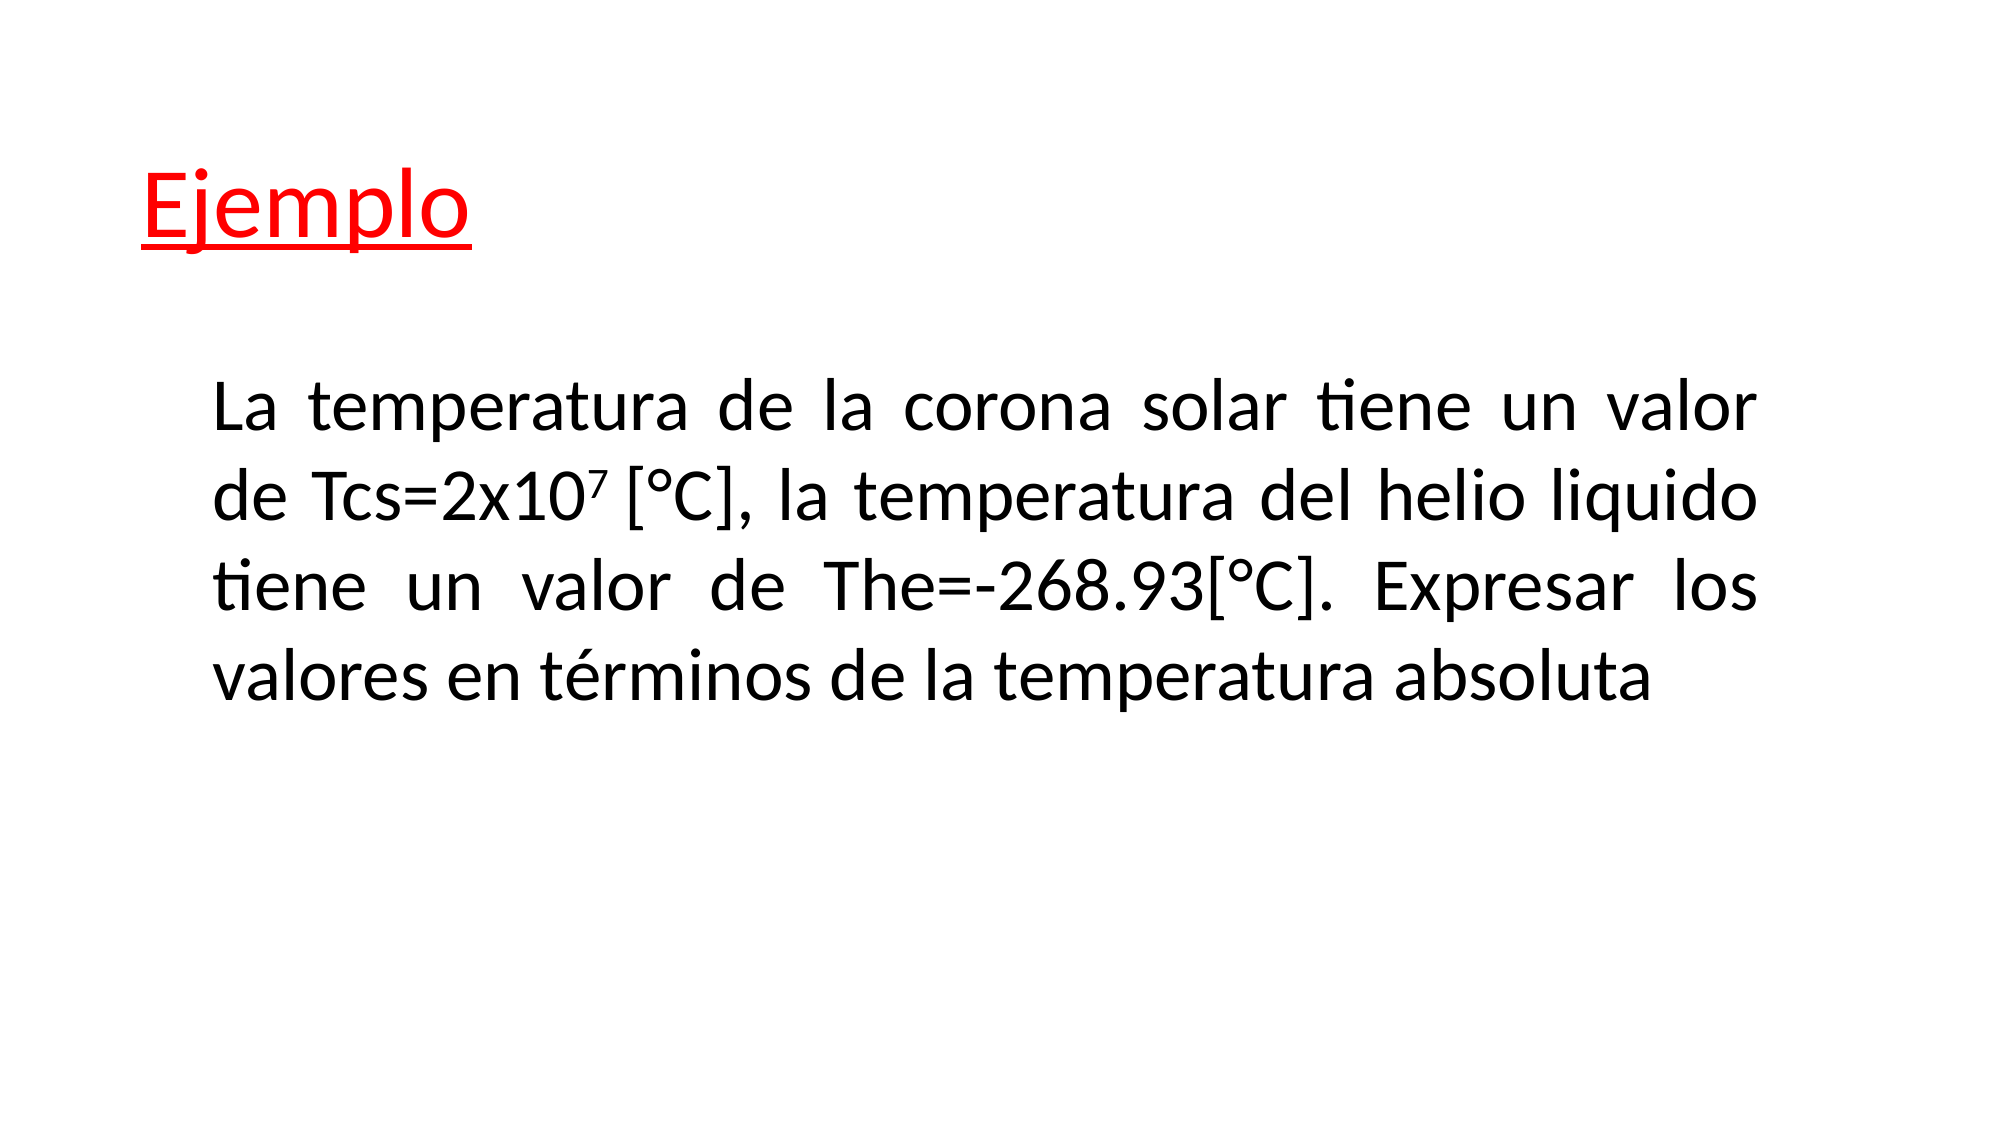

Ejemplo
La temperatura de la corona solar tiene un valor de Tcs=2x107 [°C], la temperatura del helio liquido tiene un valor de The=-268.93[°C]. Expresar los valores en términos de la temperatura absoluta